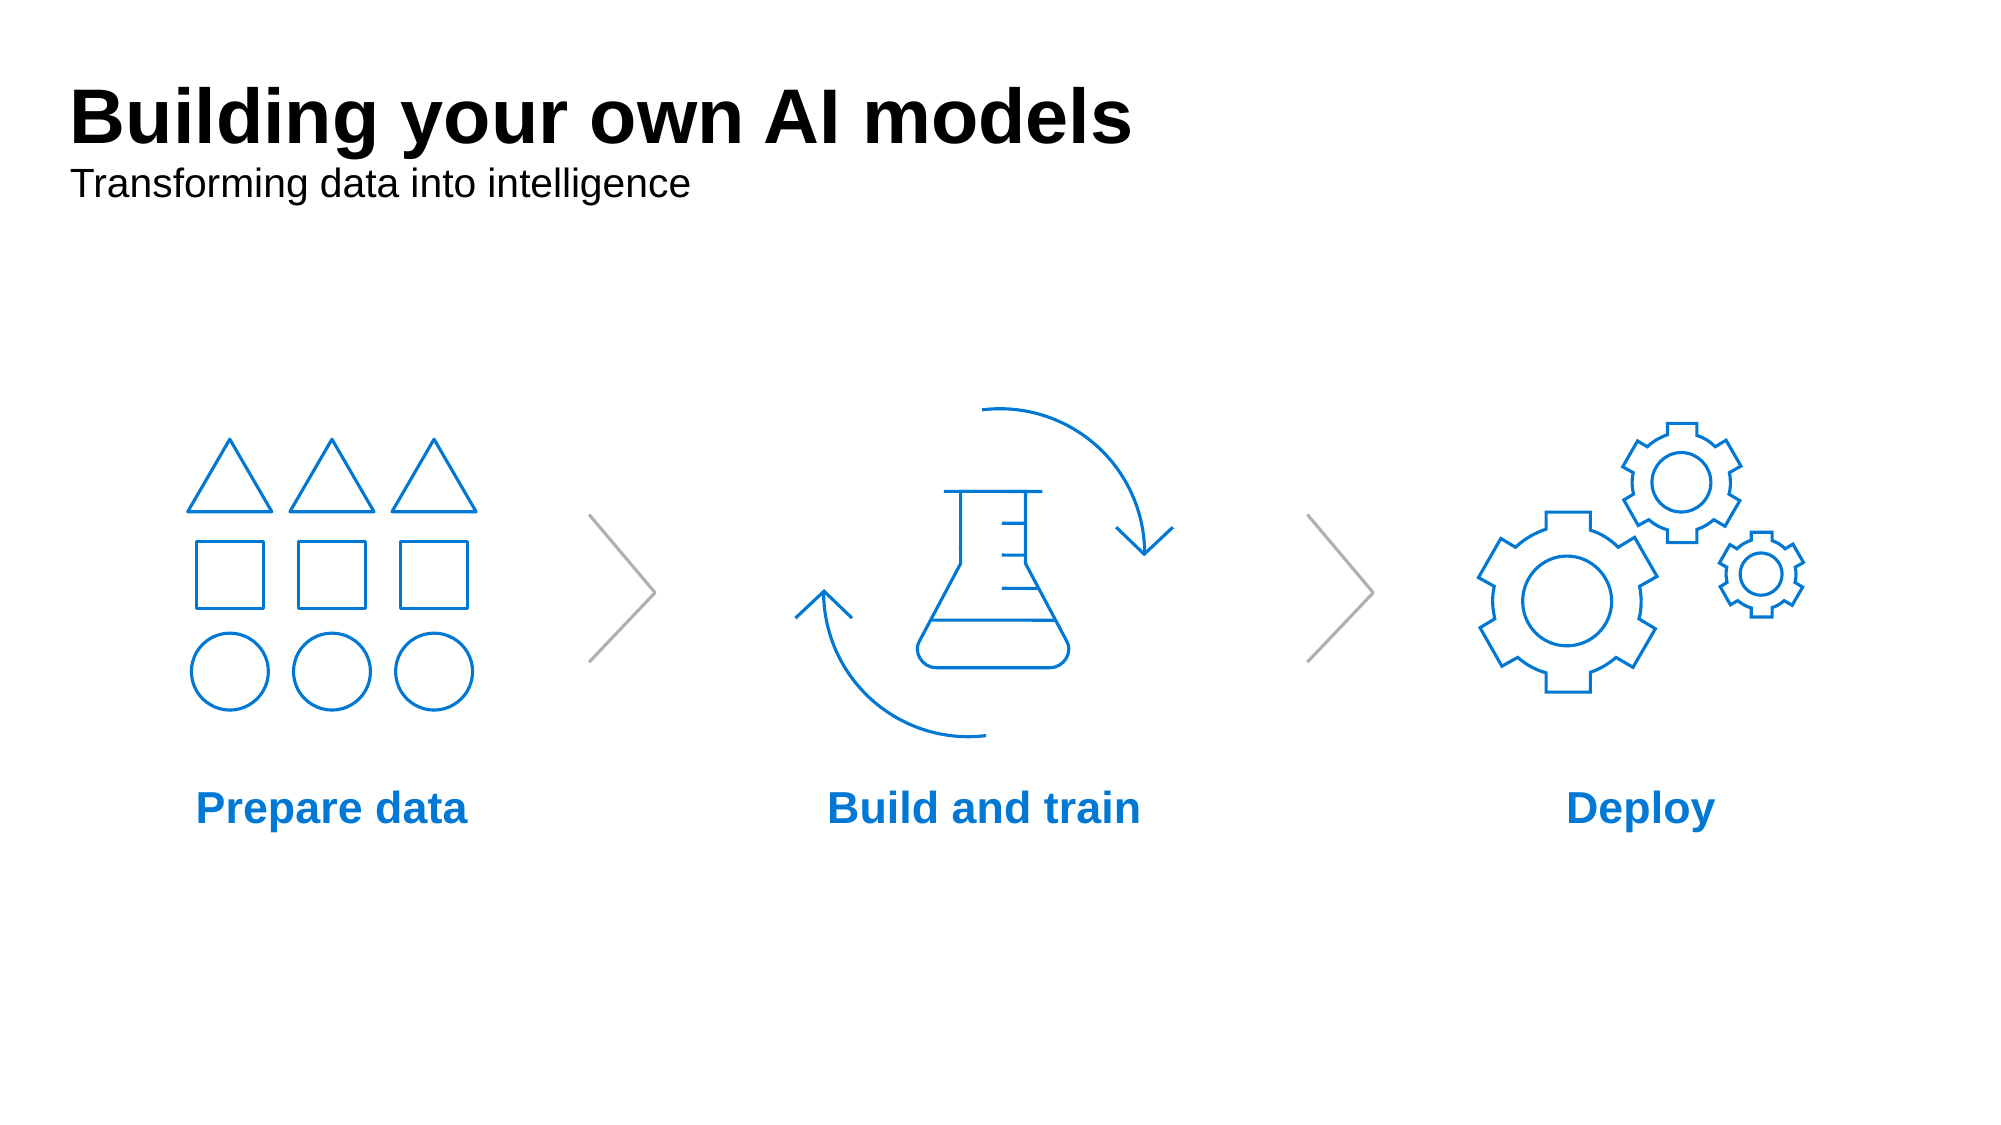

# Building your own AI models
Transforming data into intelligence

Prepare data
Build and train
Deploy